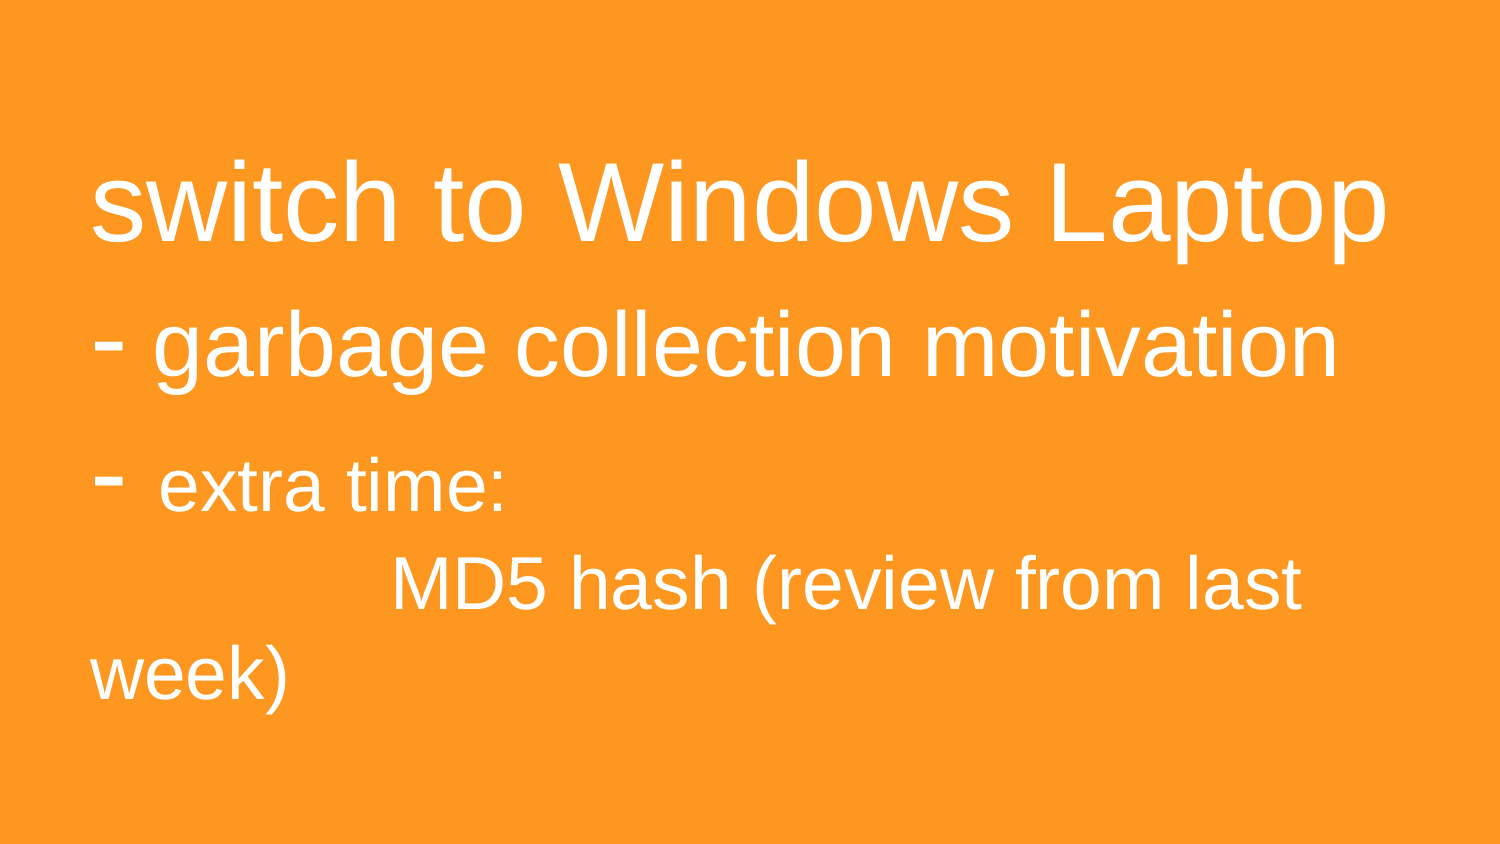

# switch to Windows Laptop - garbage collection motivation - extra time: MD5 hash (review from last week)